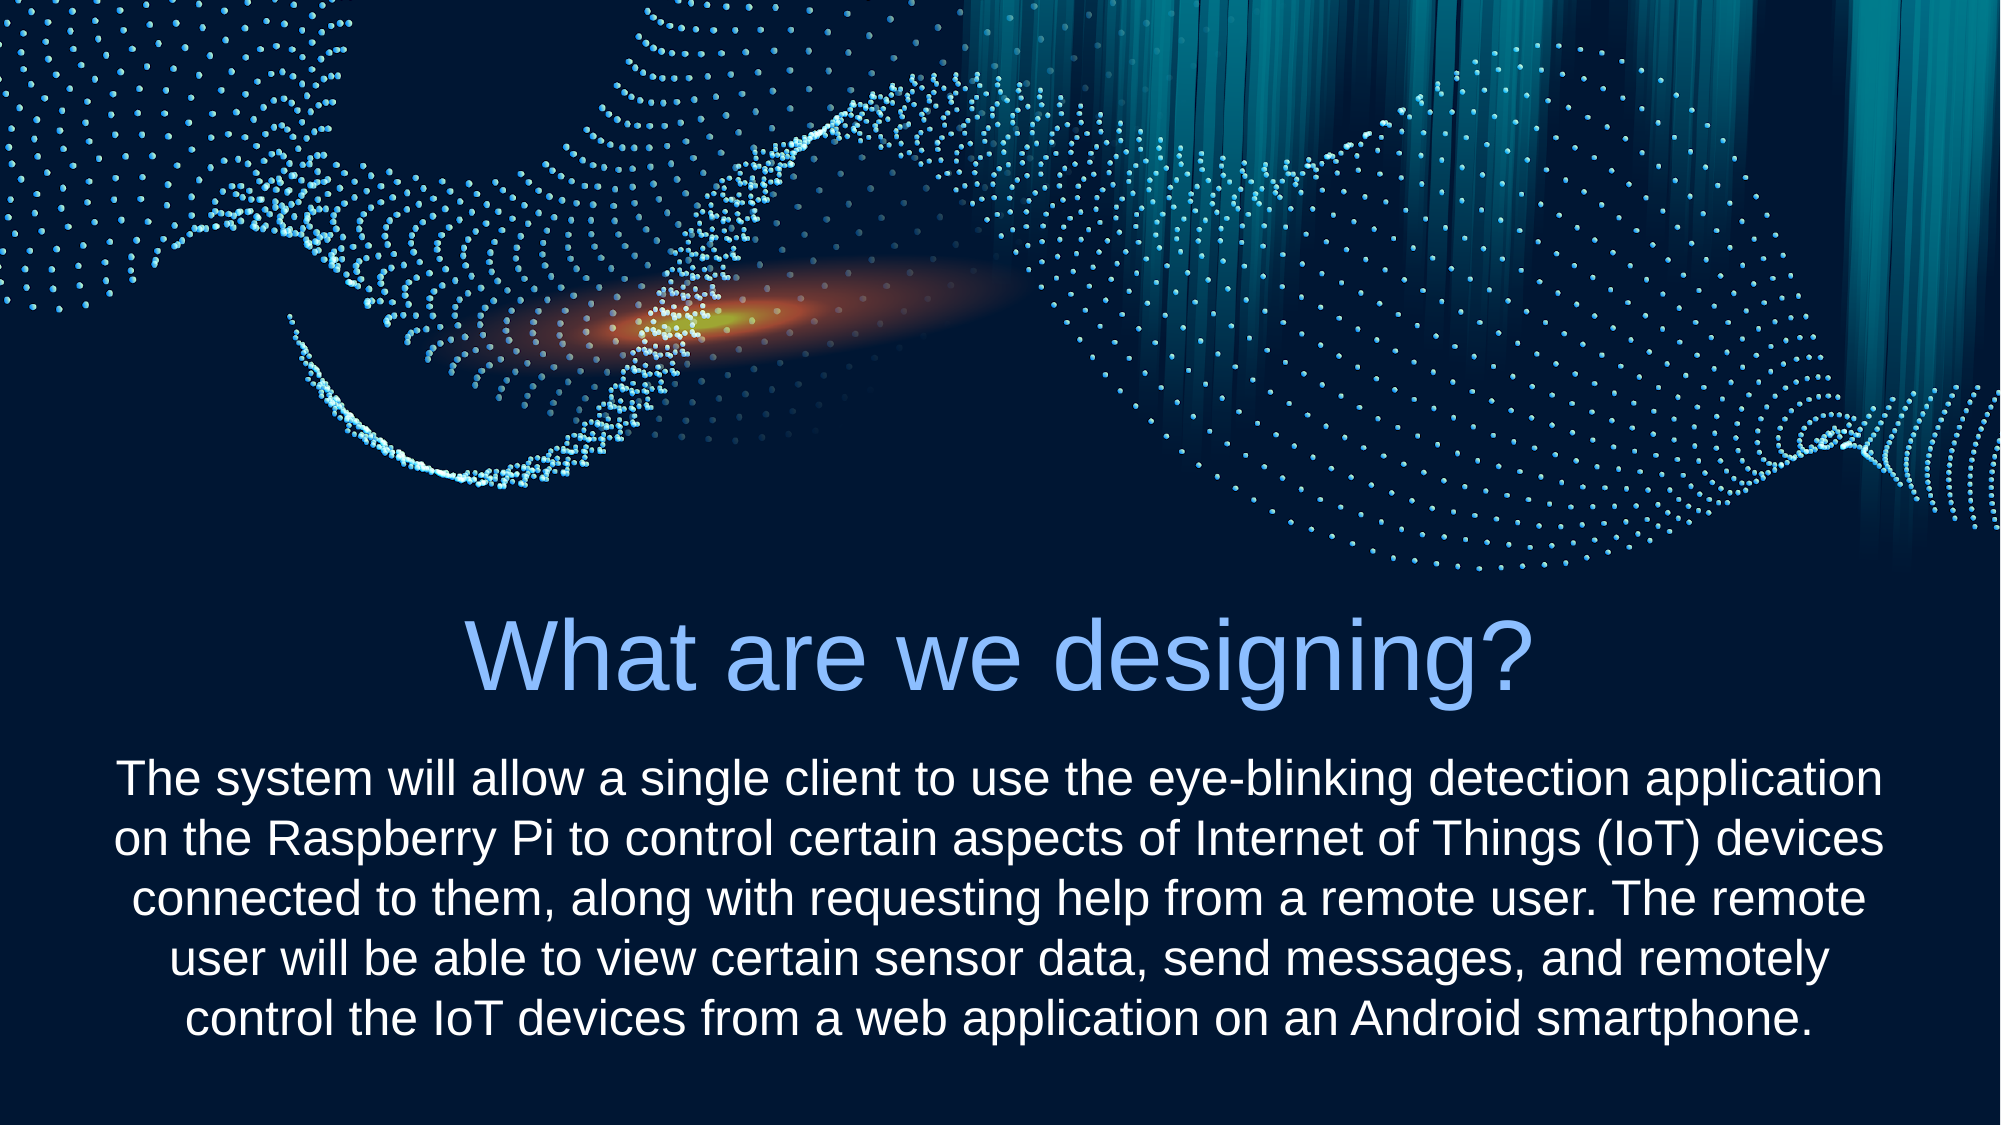

# What are we designing?
The system will allow a single client to use the eye-blinking detection application on the Raspberry Pi to control certain aspects of Internet of Things (IoT) devices connected to them, along with requesting help from a remote user. The remote user will be able to view certain sensor data, send messages, and remotely control the IoT devices from a web application on an Android smartphone.